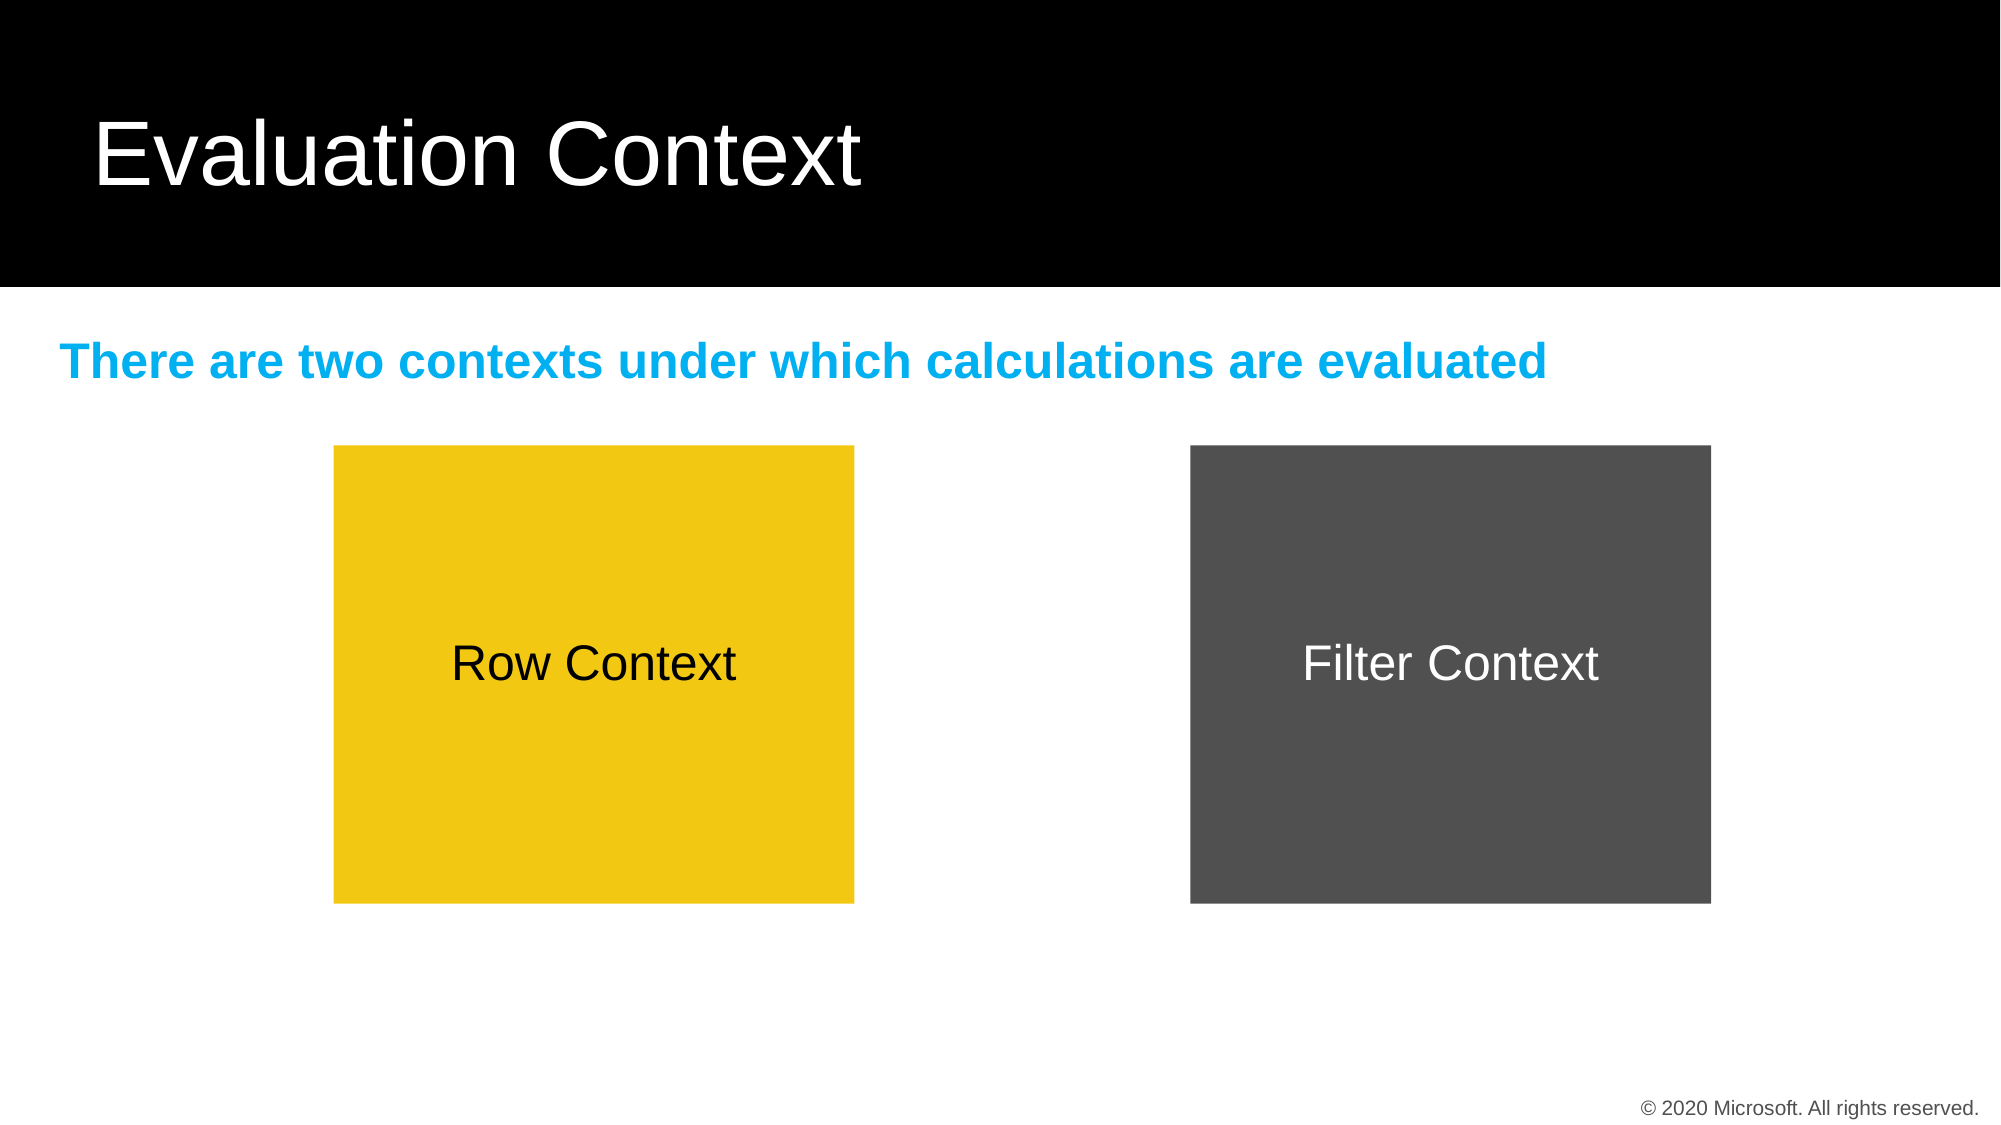

Evaluation Context

There are two contexts under which calculations are evaluated

Row Context

Filter Context

© 2020 Microsoft. All rights reserved.